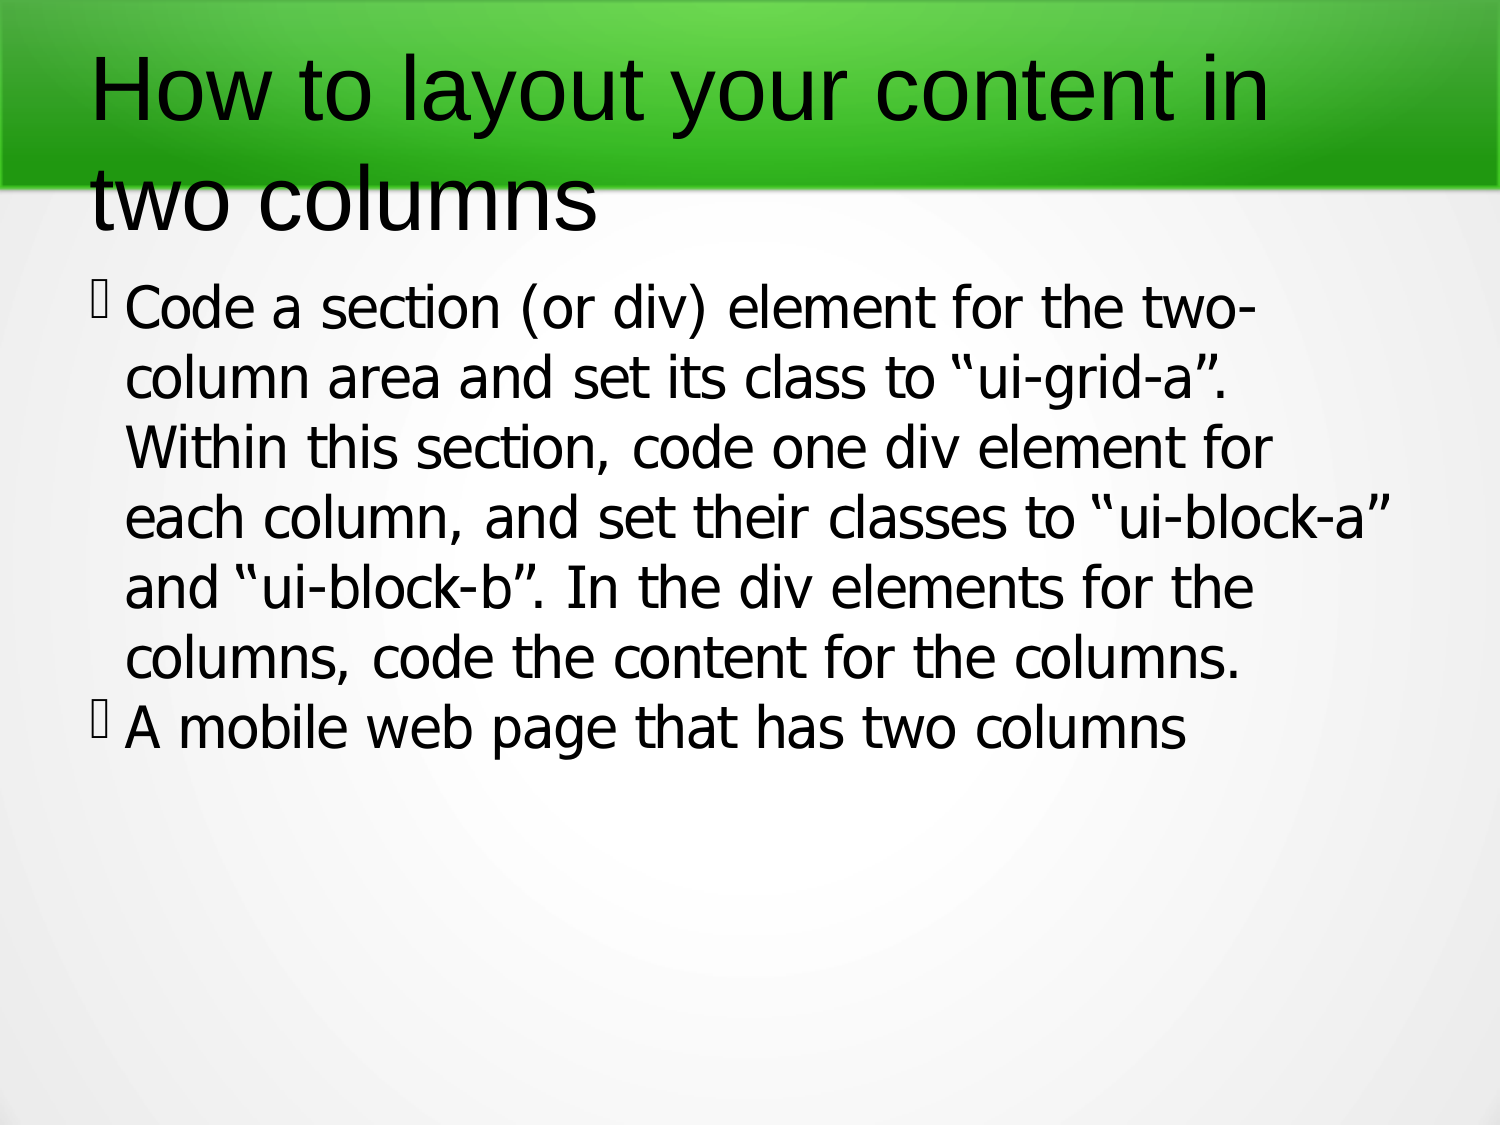

How to layout your content in two columns
Code a section (or div) element for the two-column area and set its class to “ui-grid-a”. Within this section, code one div element for each column, and set their classes to “ui-block-a” and “ui-block-b”. In the div elements for the columns, code the content for the columns.
A mobile web page that has two columns